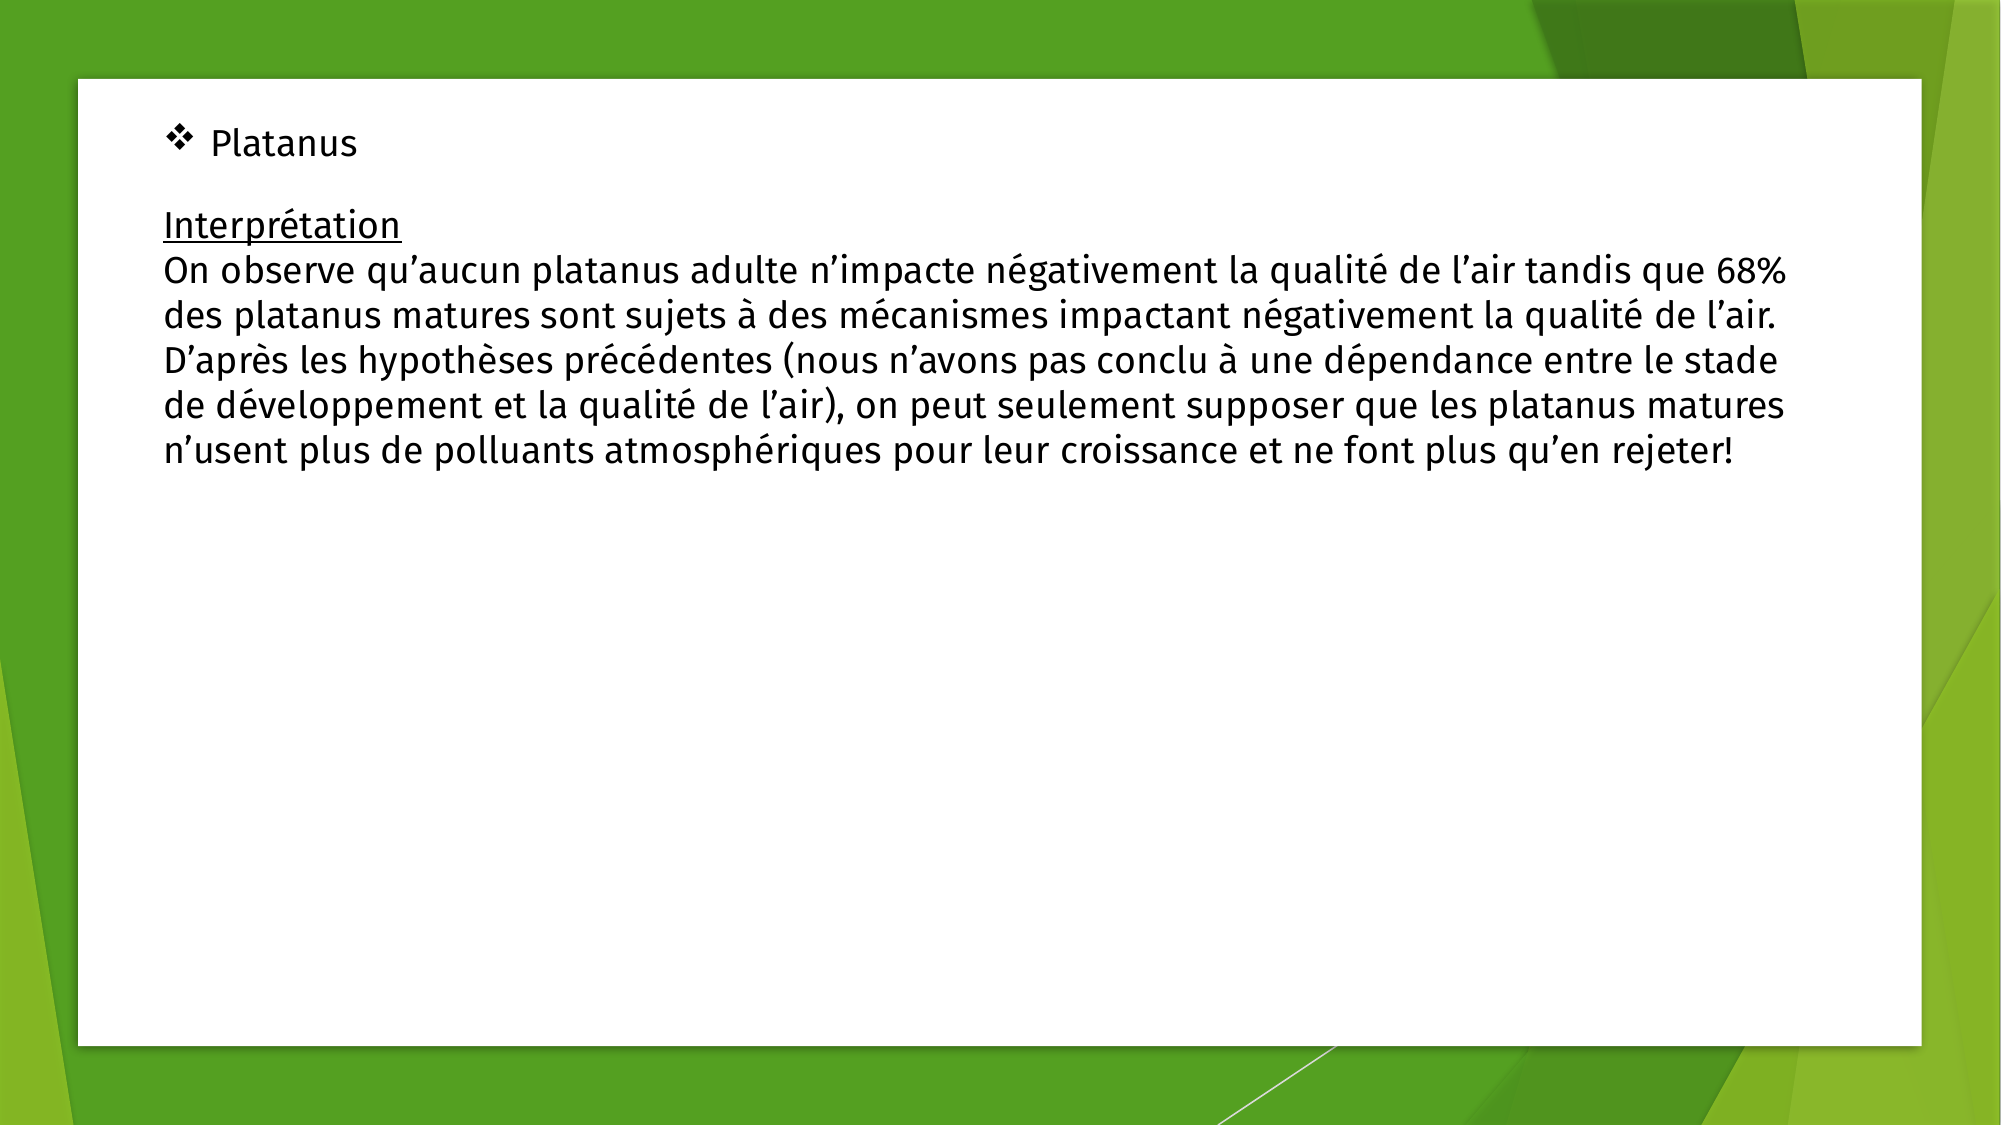

Platanus
Interprétation
On observe qu’aucun platanus adulte n’impacte négativement la qualité de l’air tandis que 68% des platanus matures sont sujets à des mécanismes impactant négativement la qualité de l’air.
D’après les hypothèses précédentes (nous n’avons pas conclu à une dépendance entre le stade de développement et la qualité de l’air), on peut seulement supposer que les platanus matures n’usent plus de polluants atmosphériques pour leur croissance et ne font plus qu’en rejeter!